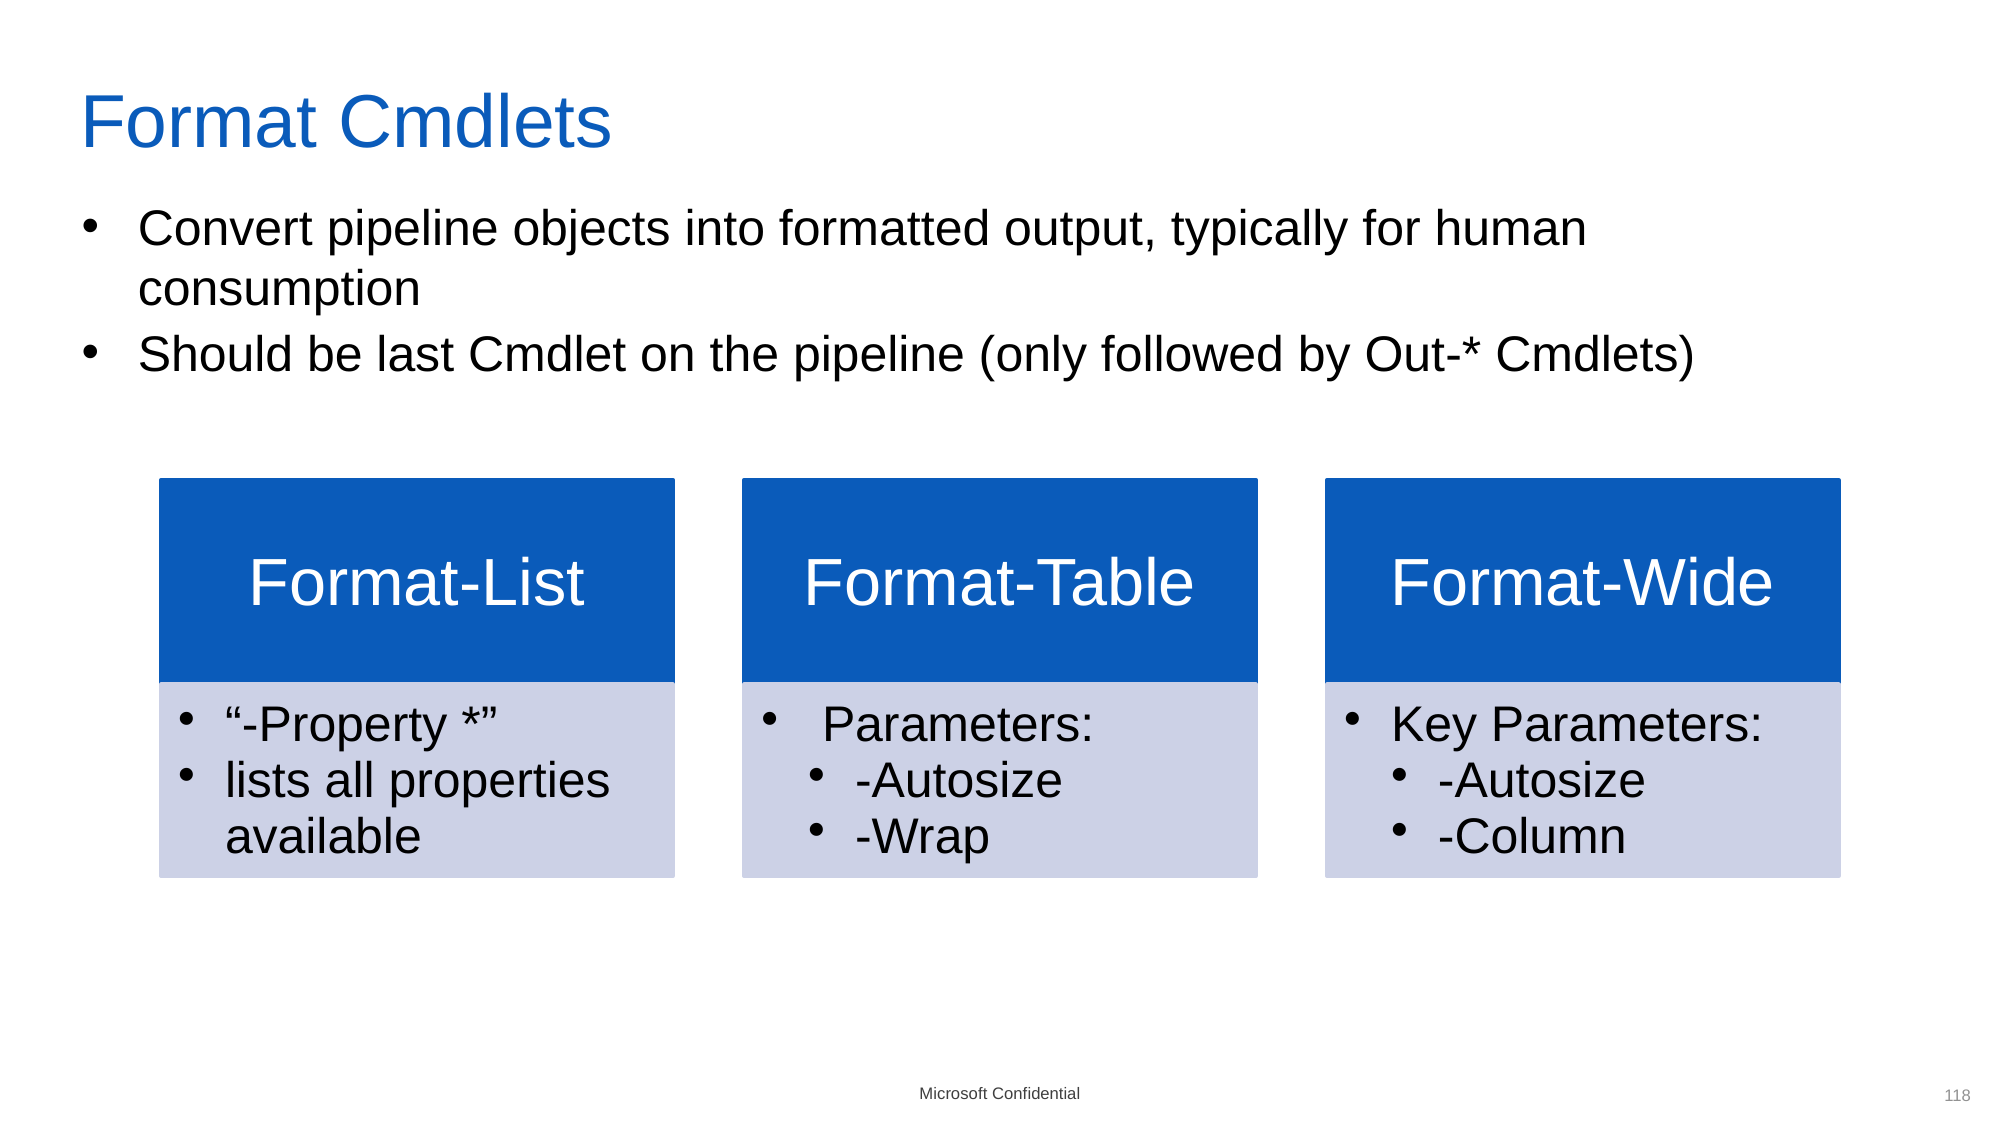

# Format Cmdlets
Convert pipeline objects into formatted output, typically for human consumption
Should be last Cmdlet on the pipeline (only followed by Out-* Cmdlets)

Format-List
“-Property *”
Format-Table
-Autosize
Format-Wide
-Wrap
-Autosize
-Column
 Parameters:
Key Parameters:
lists all properties available
118